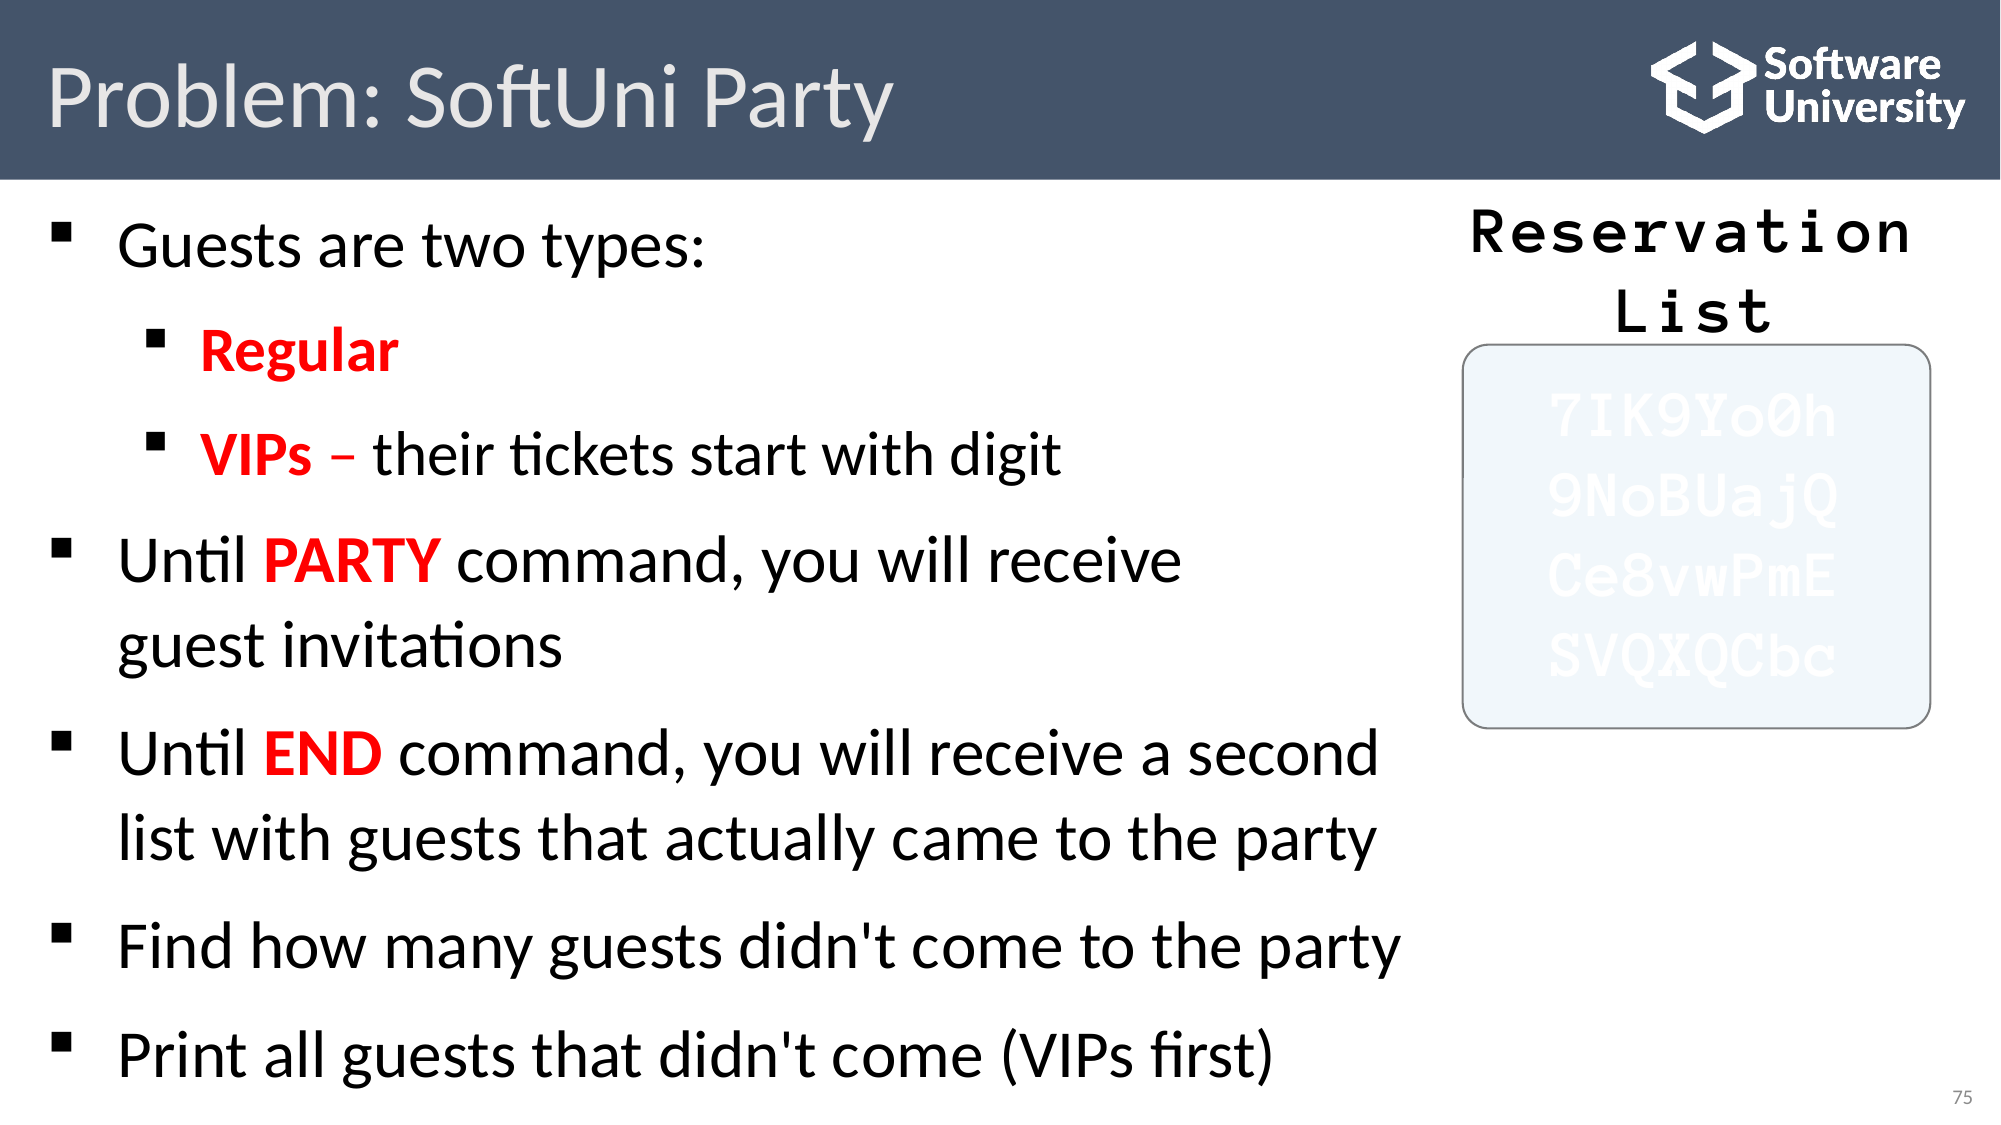

# Problem: SoftUni Party
Reservation
List
Guests are two types:
Regular
VIPs – their tickets start with digit
Until PARTY command, you will receive
guest invitations
Until END command, you will receive a second
list with guests that actually cаme to the party
Find how many guests didn't cоme to the party
Print all guests that didn't cоme (VIPs first)
7IK9Yo0h
9NoBUajQ
Ce8vwPmE
SVQXQCbc
75